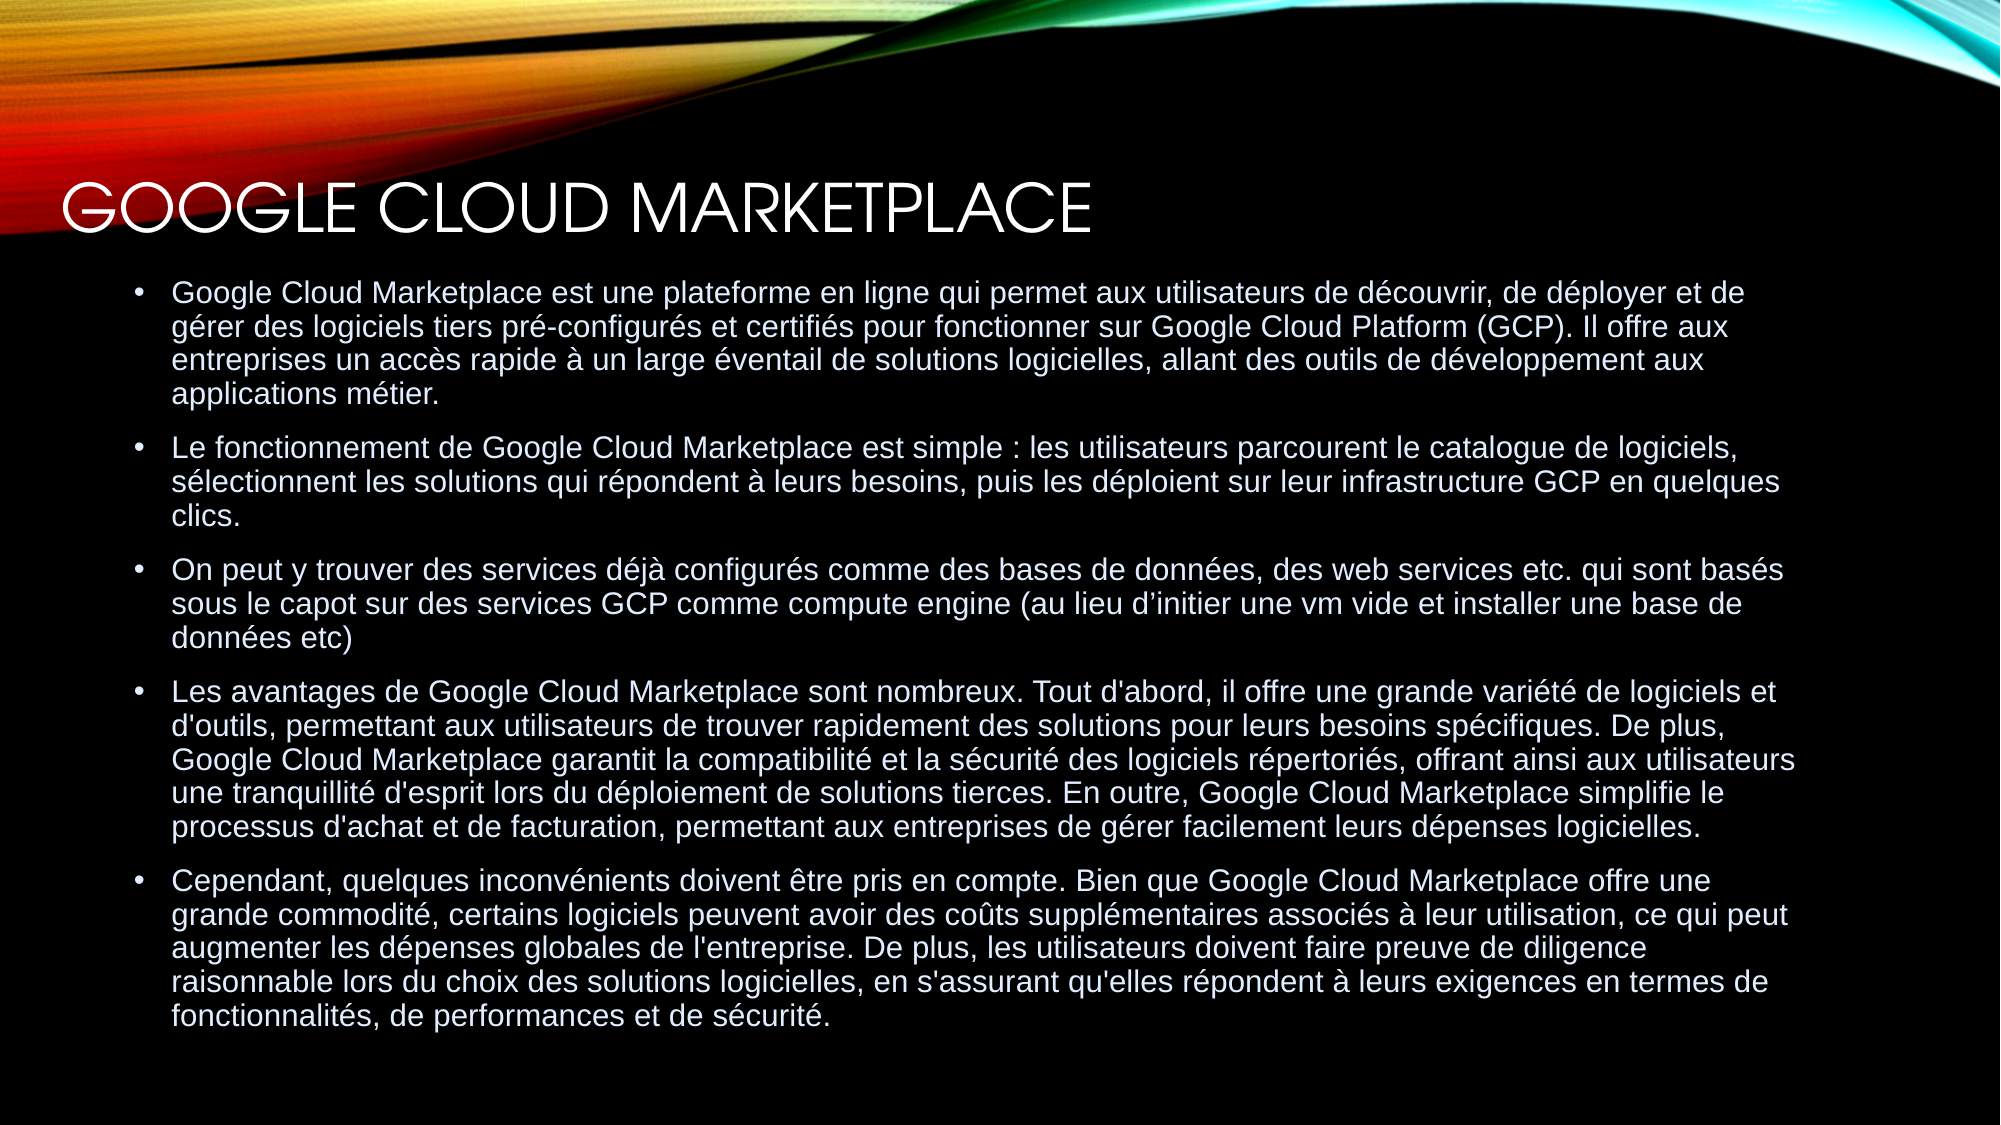

# GOOGLE CLOUD marketplace

Google Cloud Marketplace est une plateforme en ligne qui permet aux utilisateurs de découvrir, de déployer et de gérer des logiciels tiers pré-configurés et certifiés pour fonctionner sur Google Cloud Platform (GCP). Il offre aux entreprises un accès rapide à un large éventail de solutions logicielles, allant des outils de développement aux applications métier.
Le fonctionnement de Google Cloud Marketplace est simple : les utilisateurs parcourent le catalogue de logiciels, sélectionnent les solutions qui répondent à leurs besoins, puis les déploient sur leur infrastructure GCP en quelques clics.
On peut y trouver des services déjà configurés comme des bases de données, des web services etc. qui sont basés sous le capot sur des services GCP comme compute engine (au lieu d’initier une vm vide et installer une base de données etc)
Les avantages de Google Cloud Marketplace sont nombreux. Tout d'abord, il offre une grande variété de logiciels et d'outils, permettant aux utilisateurs de trouver rapidement des solutions pour leurs besoins spécifiques. De plus, Google Cloud Marketplace garantit la compatibilité et la sécurité des logiciels répertoriés, offrant ainsi aux utilisateurs une tranquillité d'esprit lors du déploiement de solutions tierces. En outre, Google Cloud Marketplace simplifie le processus d'achat et de facturation, permettant aux entreprises de gérer facilement leurs dépenses logicielles.
Cependant, quelques inconvénients doivent être pris en compte. Bien que Google Cloud Marketplace offre une grande commodité, certains logiciels peuvent avoir des coûts supplémentaires associés à leur utilisation, ce qui peut augmenter les dépenses globales de l'entreprise. De plus, les utilisateurs doivent faire preuve de diligence raisonnable lors du choix des solutions logicielles, en s'assurant qu'elles répondent à leurs exigences en termes de fonctionnalités, de performances et de sécurité.